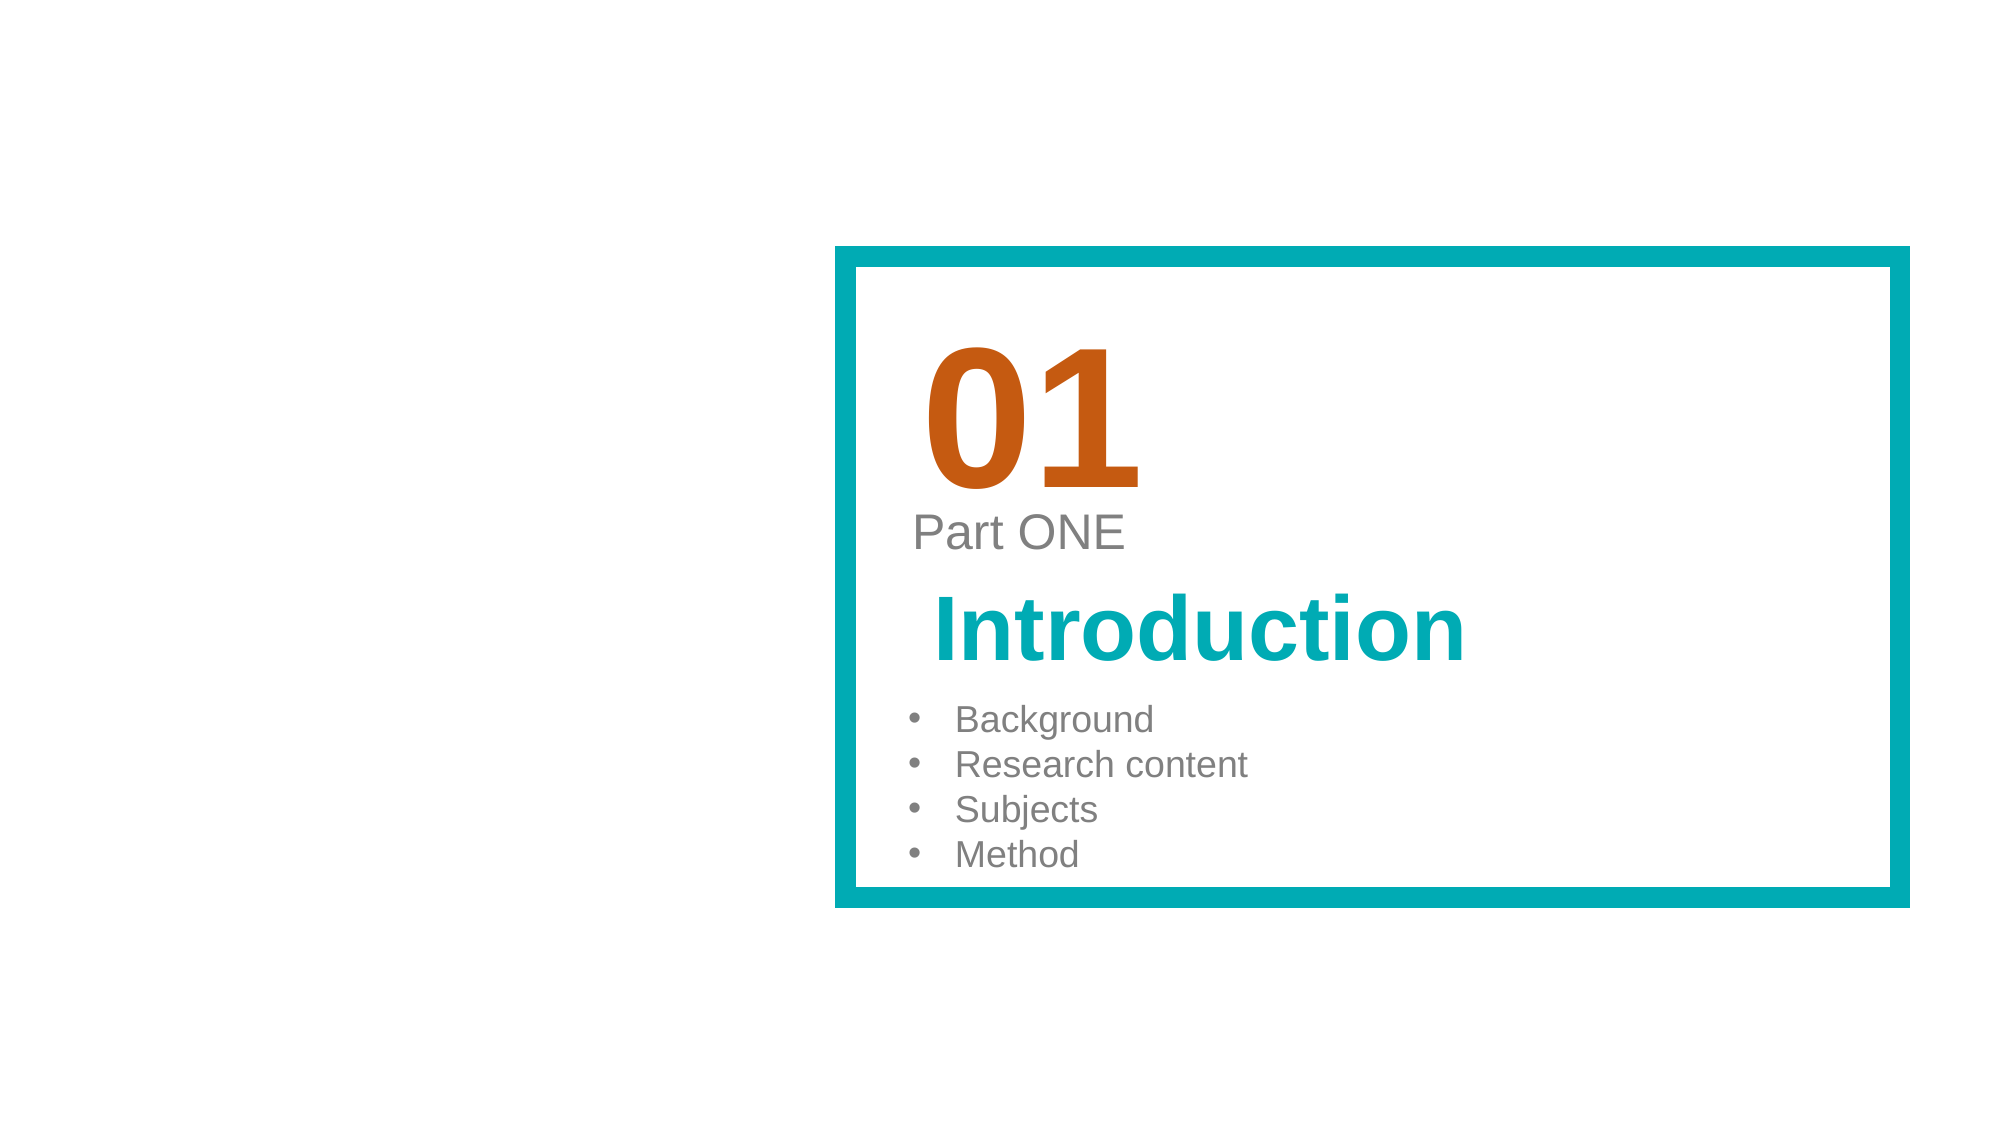

01
Part ONE
Introduction
Background
Research content
Subjects
Method